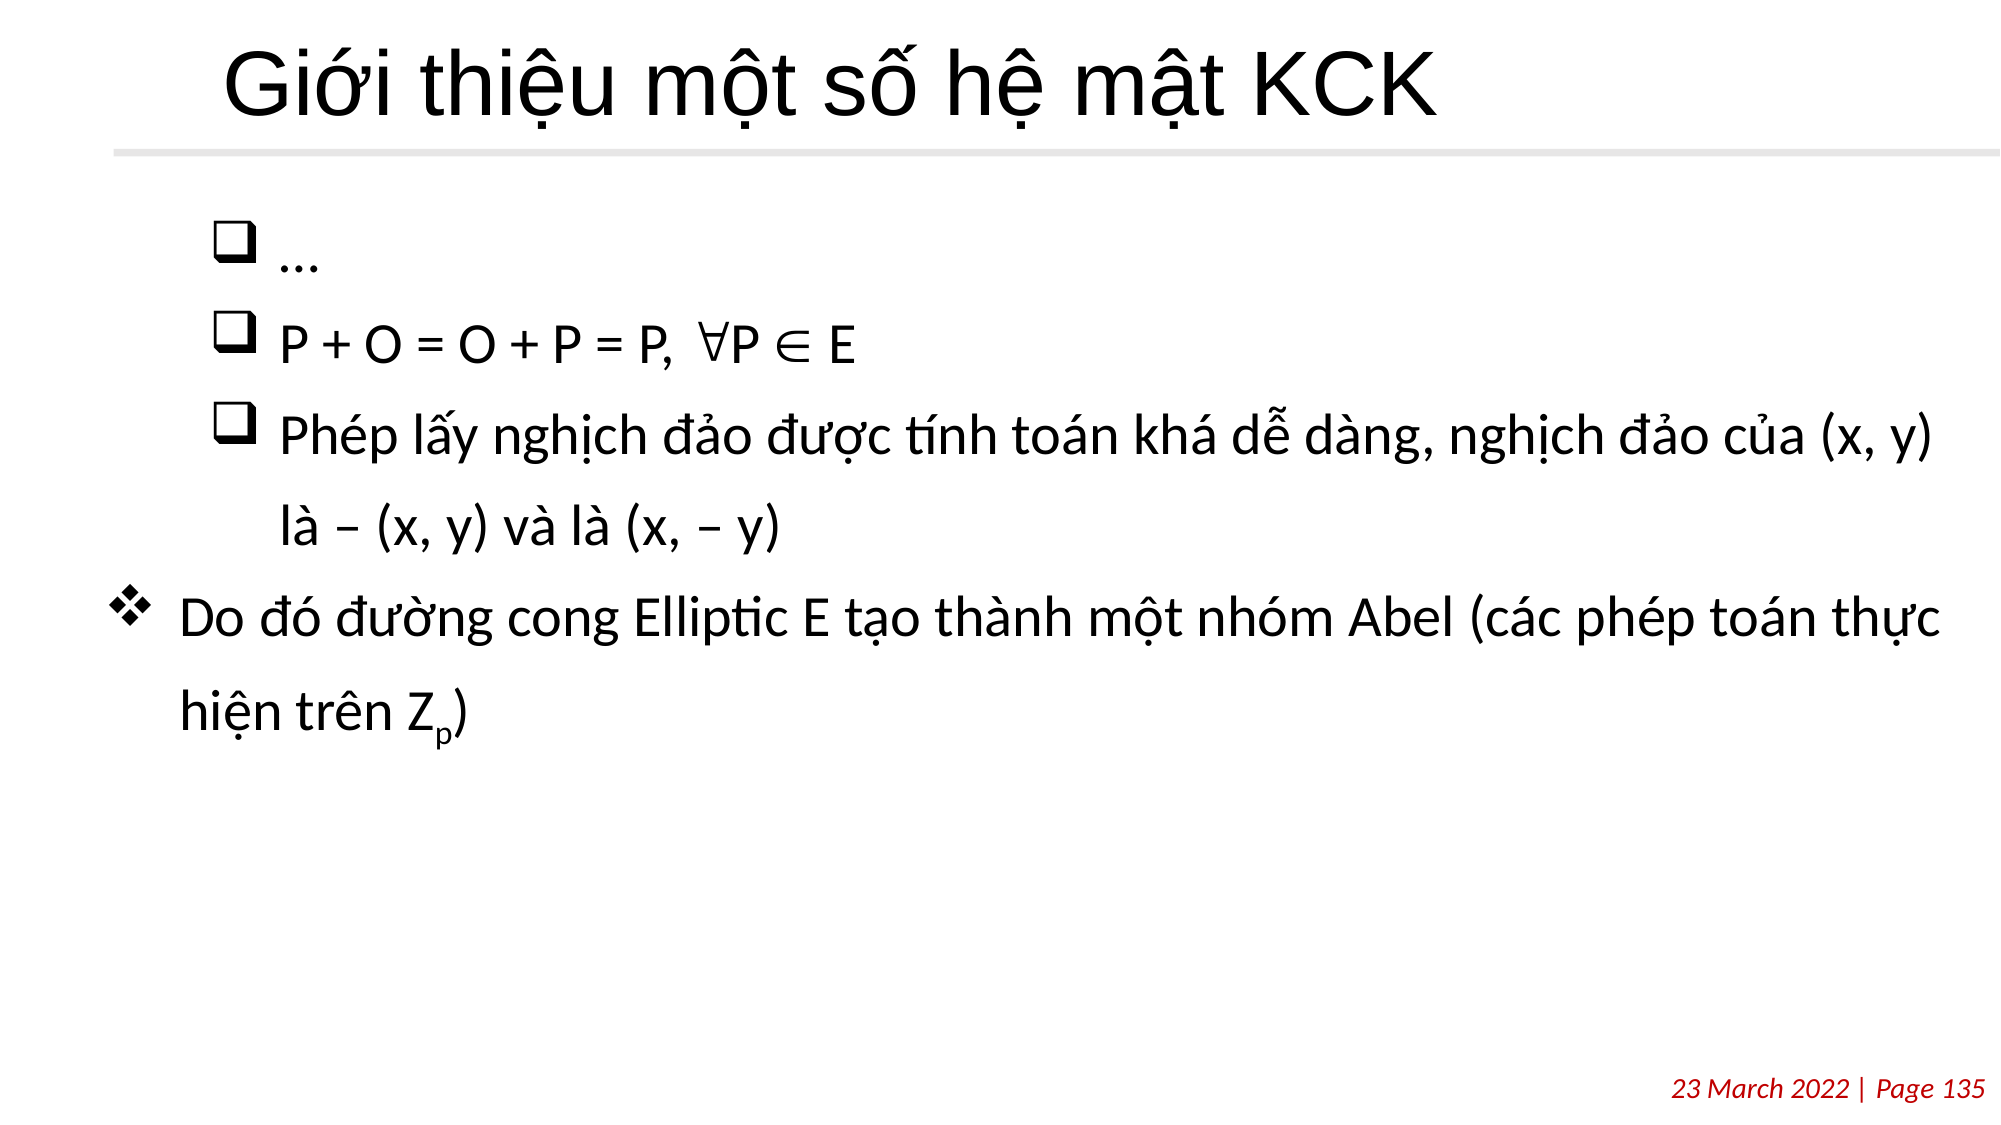

# Giới thiệu một số hệ mật KCK
…
P + O = O + P = P, ∀P ∈ E
Phép lấy nghịch đảo được tính toán khá dễ dàng, nghịch đảo của (x, y) là – (x, y) và là (x, – y)
Do đó đường cong Elliptic E tạo thành một nhóm Abel (các phép toán thực hiện trên Zp)